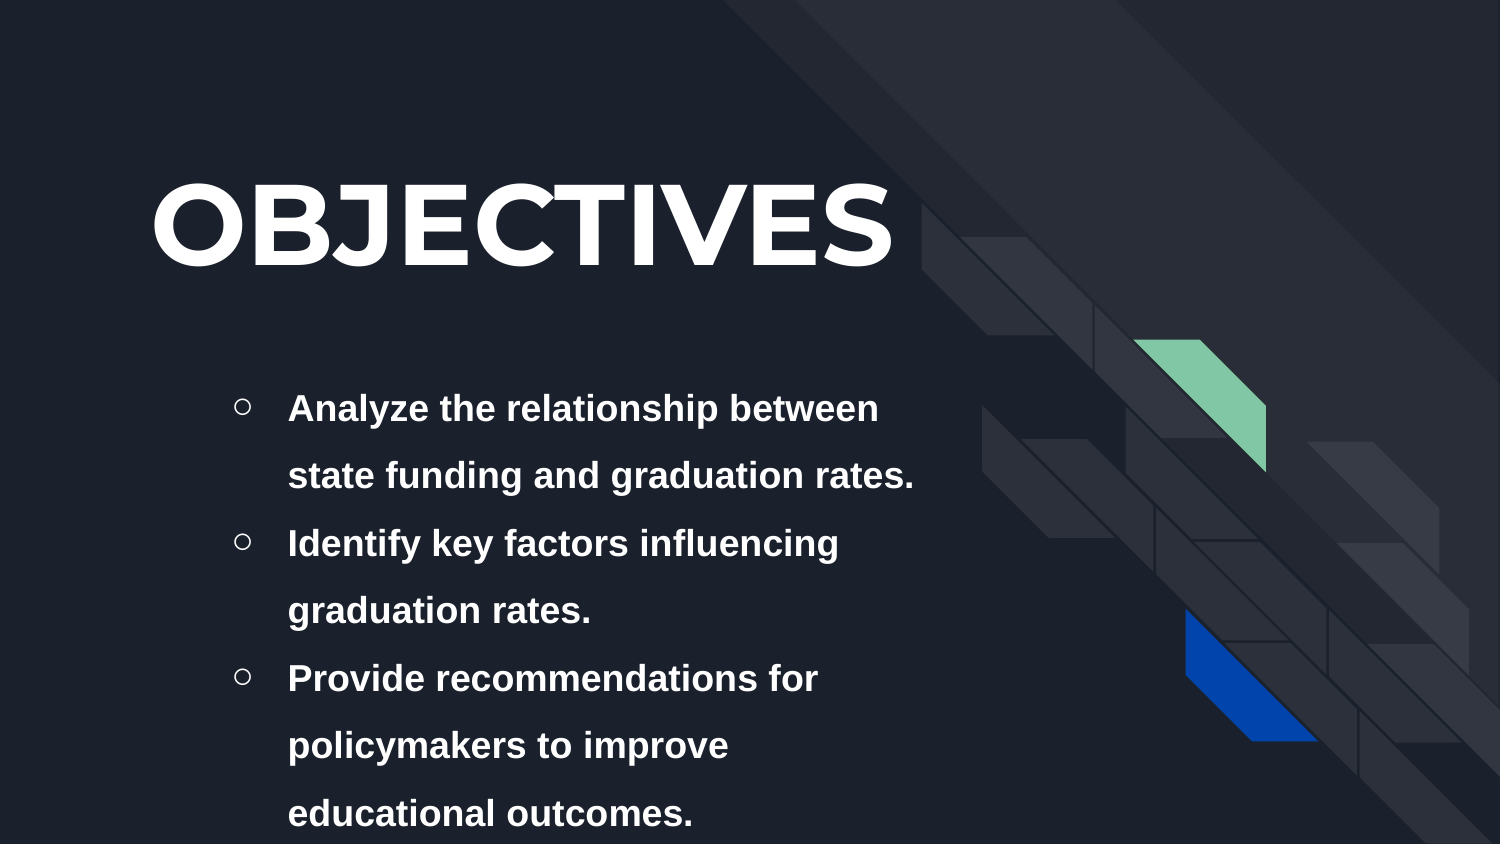

# OBJECTIVES
Analyze the relationship between state funding and graduation rates.
Identify key factors influencing graduation rates.
Provide recommendations for policymakers to improve educational outcomes.